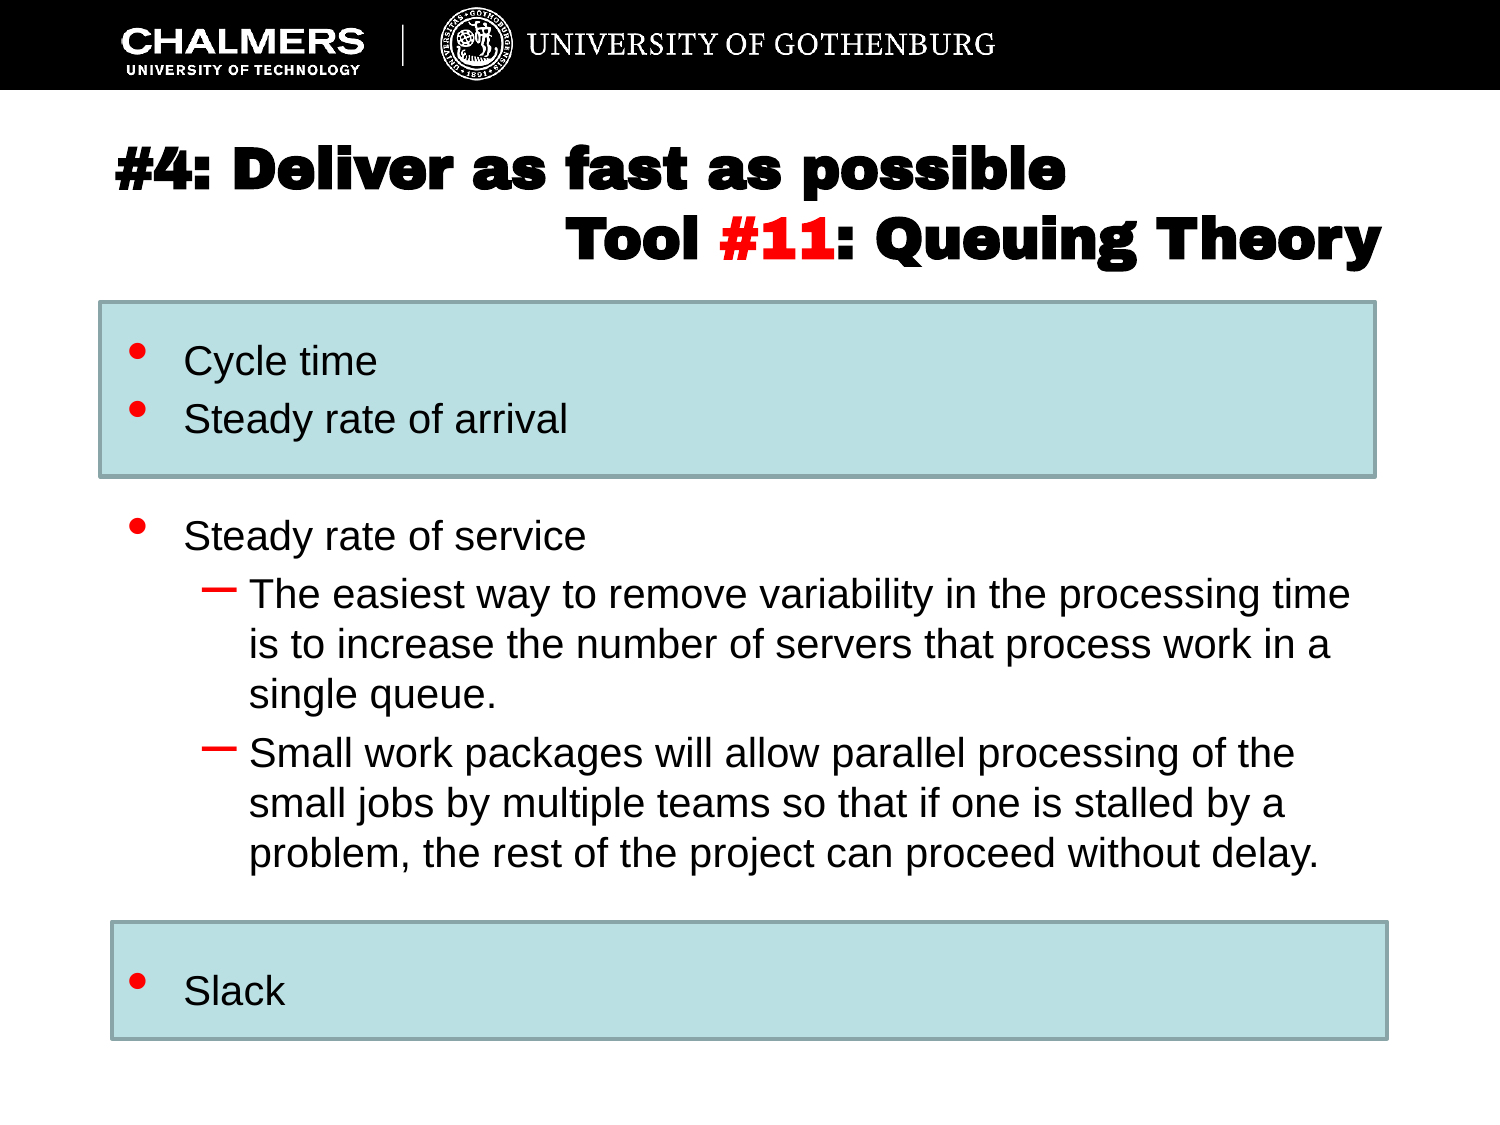

# #4: Deliver as fast as possible Tool #11: Queuing Theory

Cycle time
Steady rate of arrival

Steady rate of service
The easiest way to remove variability in the processing time is to increase the number of servers that process work in a single queue.
Small work packages will allow parallel processing of the small jobs by multiple teams so that if one is stalled by a problem, the rest of the project can proceed without delay.

Slack